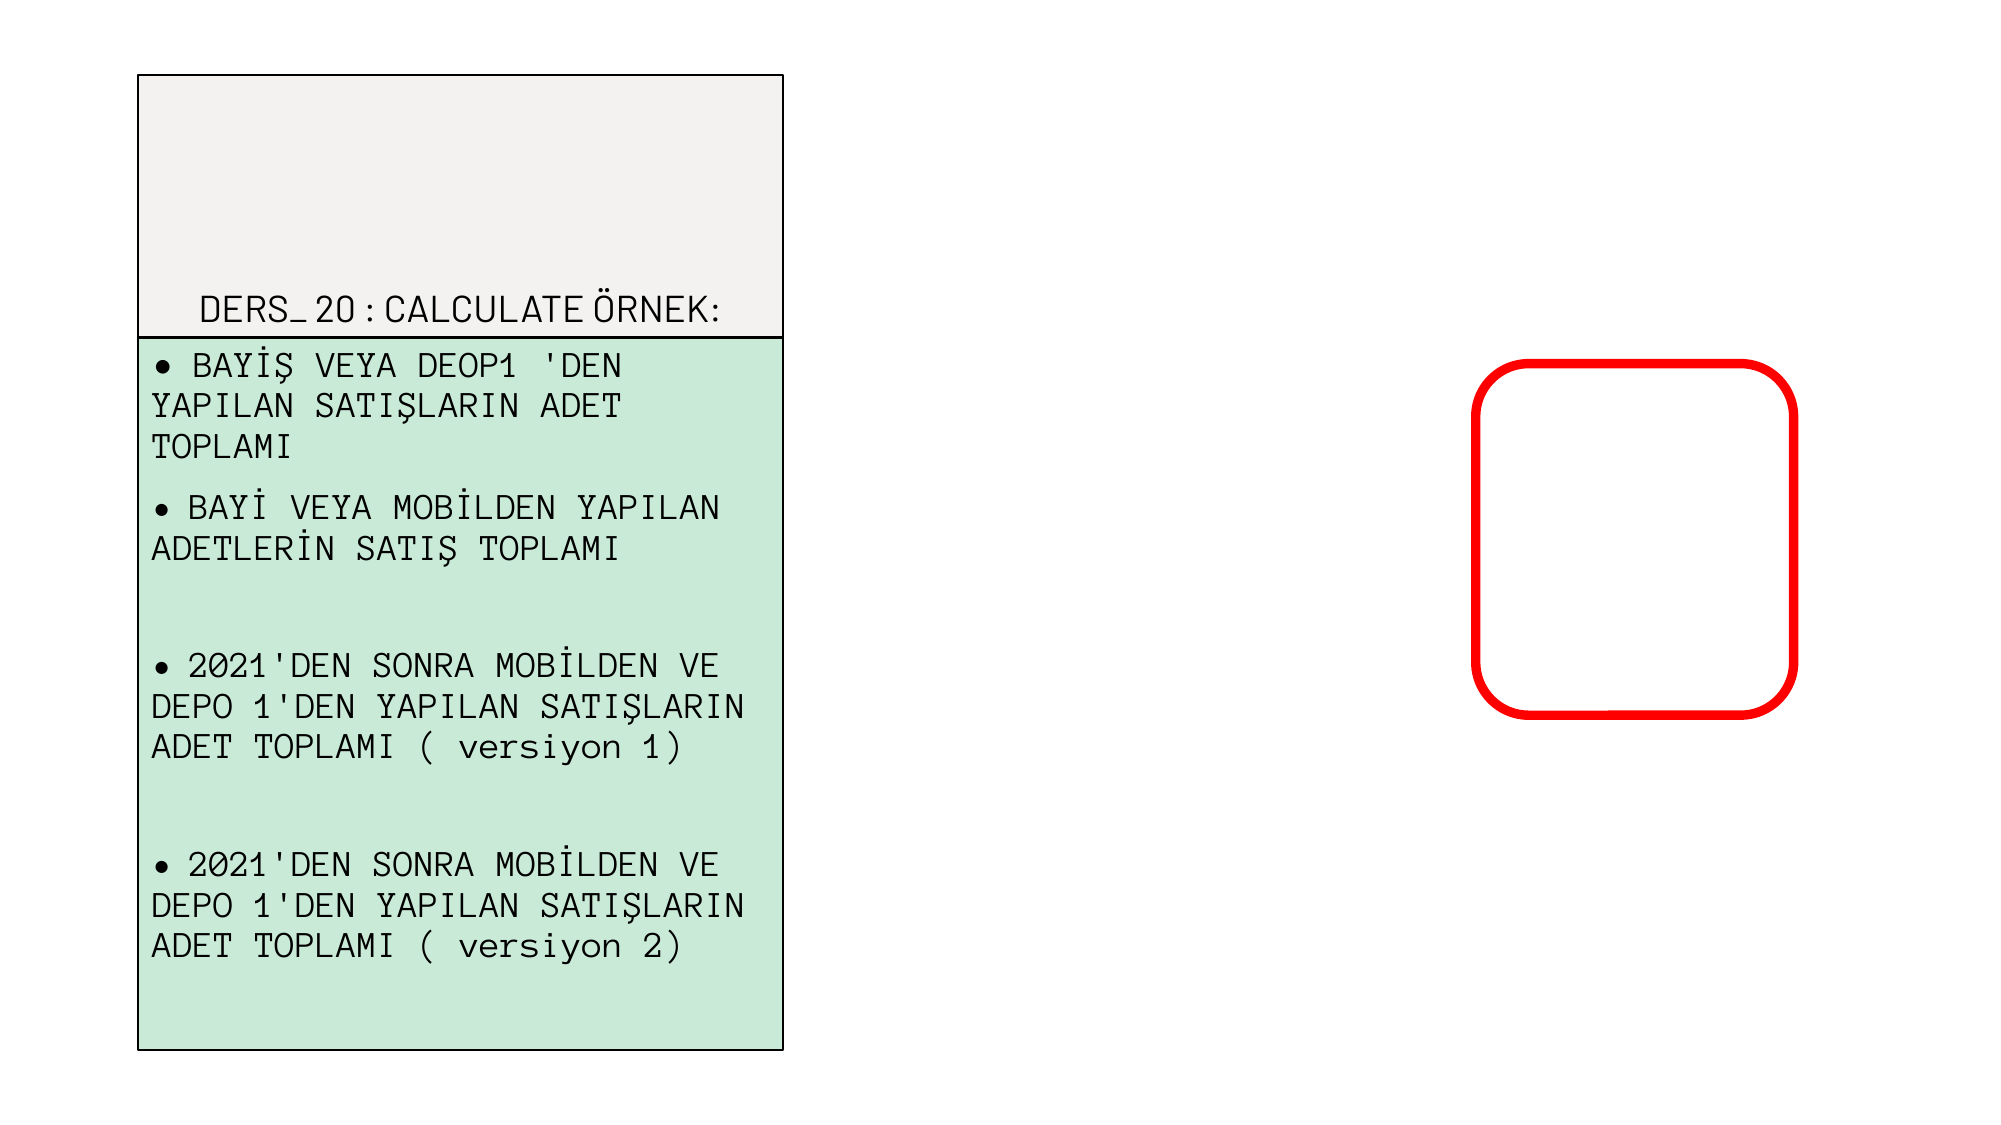

# DERS_ 20 : CALCULATE ÖRNEK:
• BAYİŞ VEYA DEOP1 'DEN YAPILAN SATIŞLARIN ADET TOPLAMI
• BAYİ VEYA MOBİLDEN YAPILAN ADETLERİN SATIŞ TOPLAMI

• 2021'DEN SONRA MOBİLDEN VE DEPO 1'DEN YAPILAN SATIŞLARIN ADET TOPLAMI ( versiyon 1)

• 2021'DEN SONRA MOBİLDEN VE DEPO 1'DEN YAPILAN SATIŞLARIN ADET TOPLAMI ( versiyon 2)